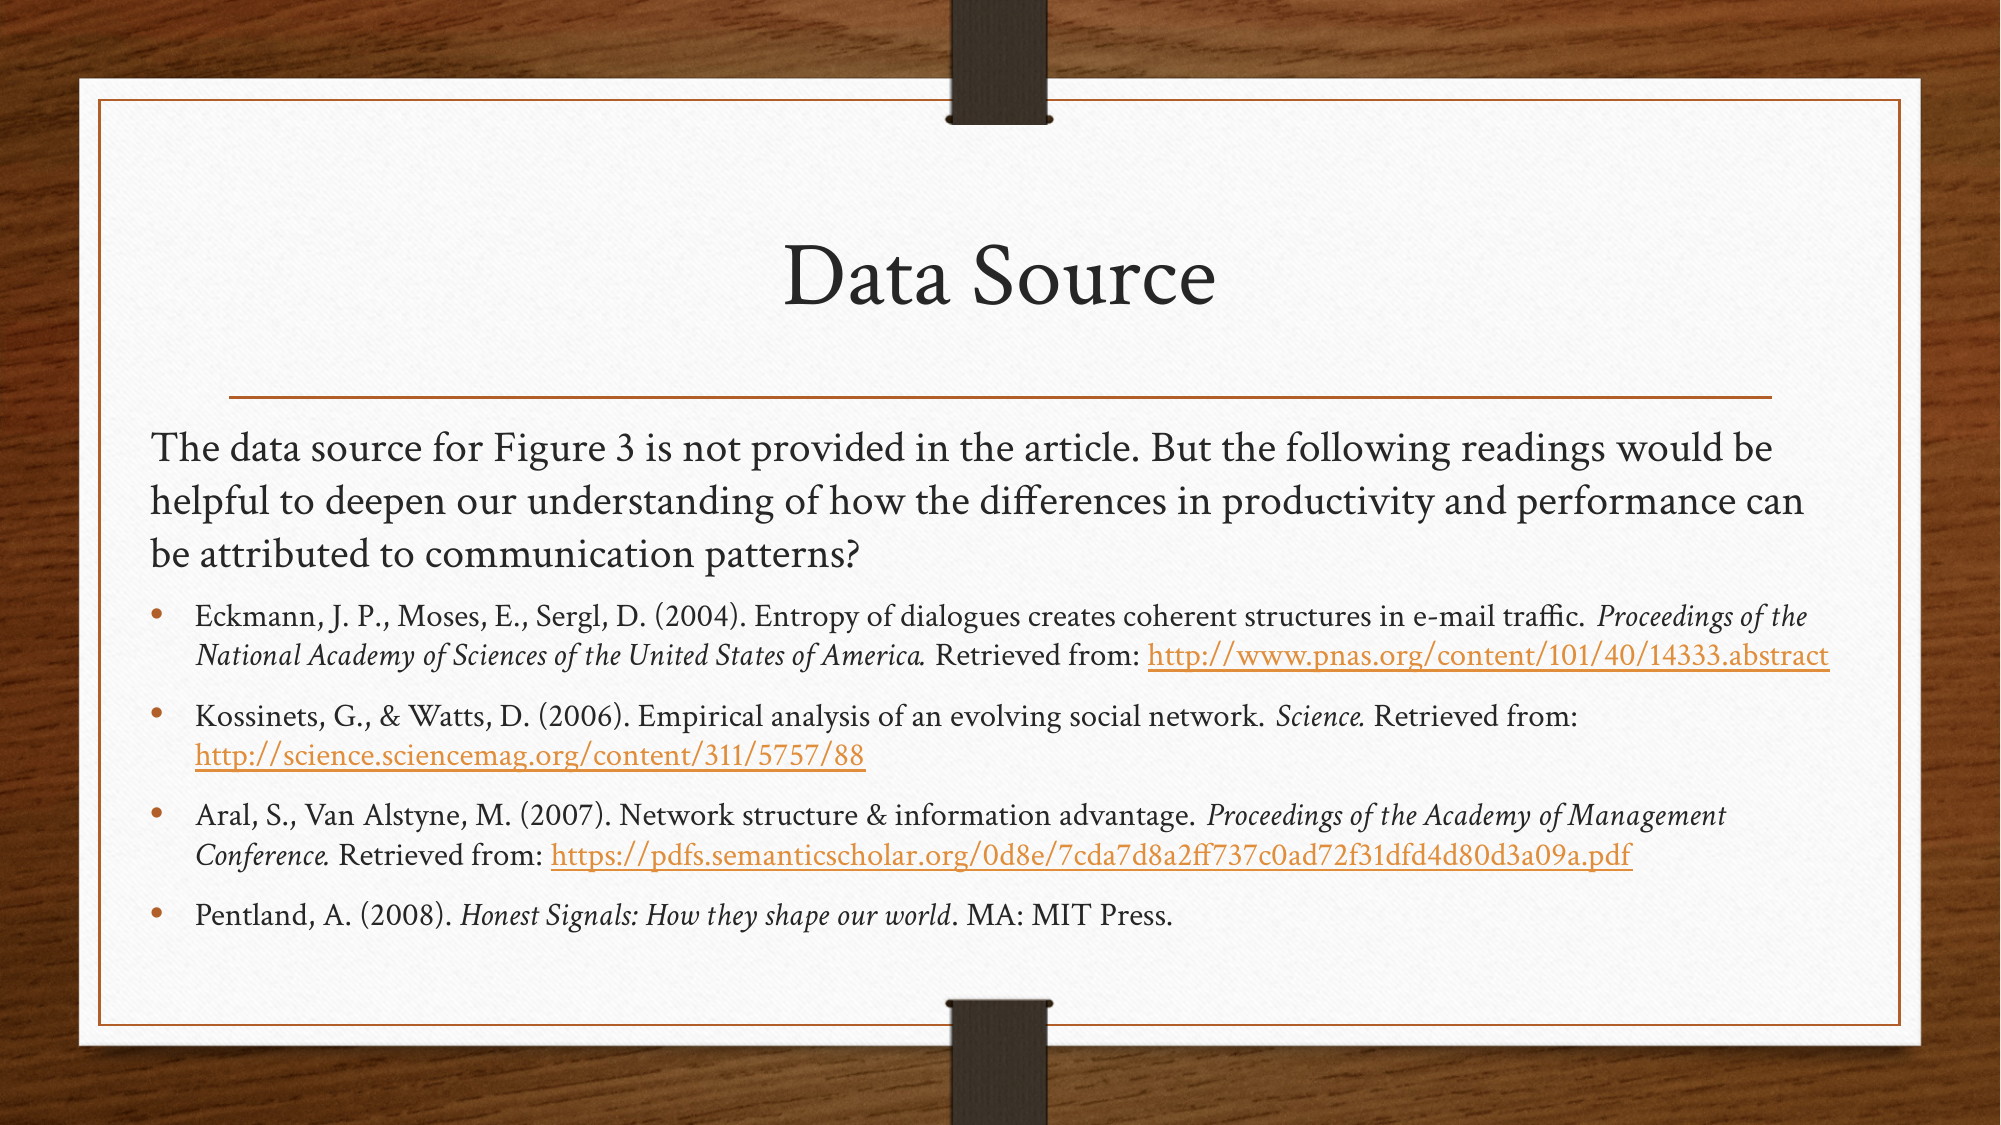

# Data Source
The data source for Figure 3 is not provided in the article. But the following readings would be helpful to deepen our understanding of how the differences in productivity and performance can be attributed to communication patterns?
Eckmann, J. P., Moses, E., Sergl, D. (2004). Entropy of dialogues creates coherent structures in e-mail traffic. Proceedings of the National Academy of Sciences of the United States of America. Retrieved from: http://www.pnas.org/content/101/40/14333.abstract
Kossinets, G., & Watts, D. (2006). Empirical analysis of an evolving social network. Science. Retrieved from: http://science.sciencemag.org/content/311/5757/88
Aral, S., Van Alstyne, M. (2007). Network structure & information advantage. Proceedings of the Academy of Management Conference. Retrieved from: https://pdfs.semanticscholar.org/0d8e/7cda7d8a2ff737c0ad72f31dfd4d80d3a09a.pdf
Pentland, A. (2008). Honest Signals: How they shape our world. MA: MIT Press.